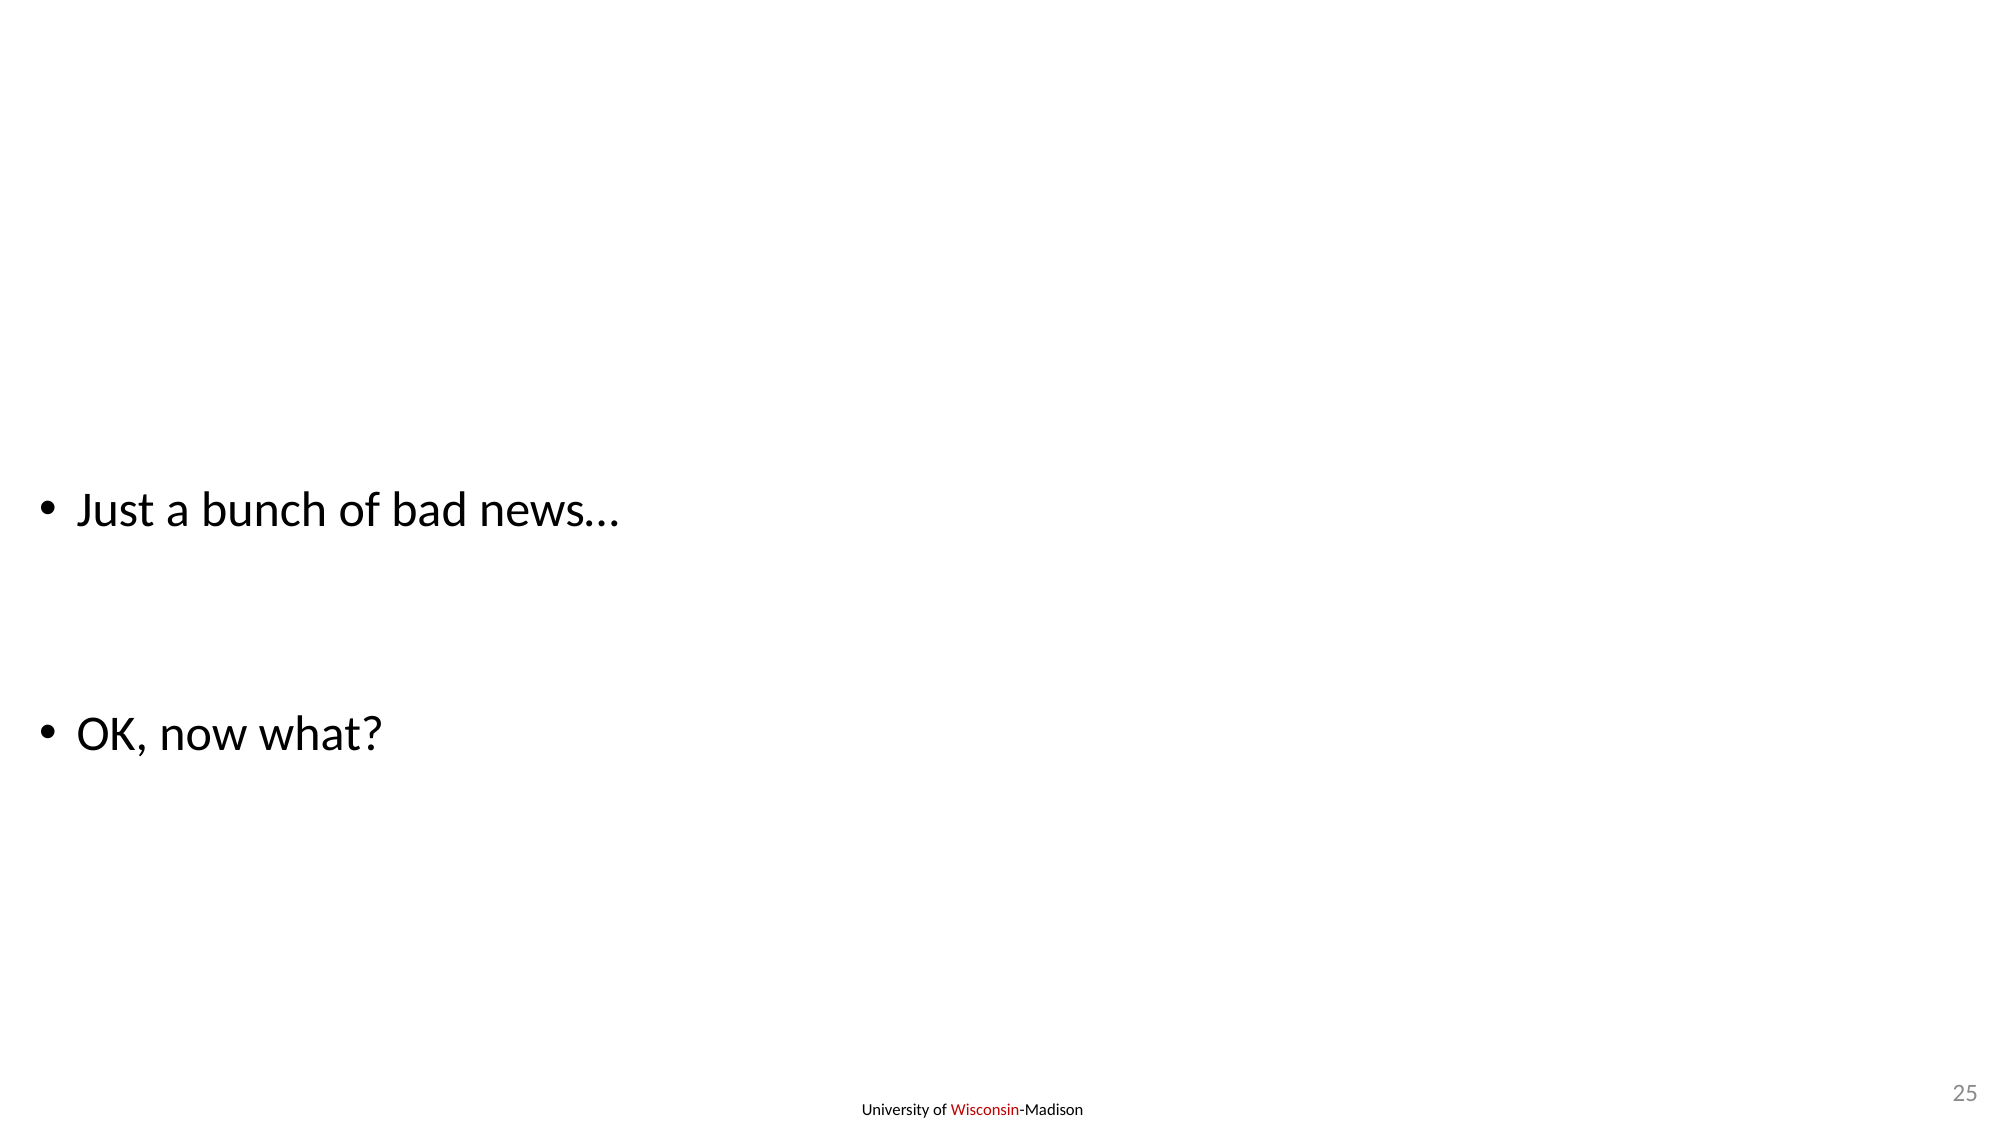

#

Just a bunch of bad news…

OK, now what?

25